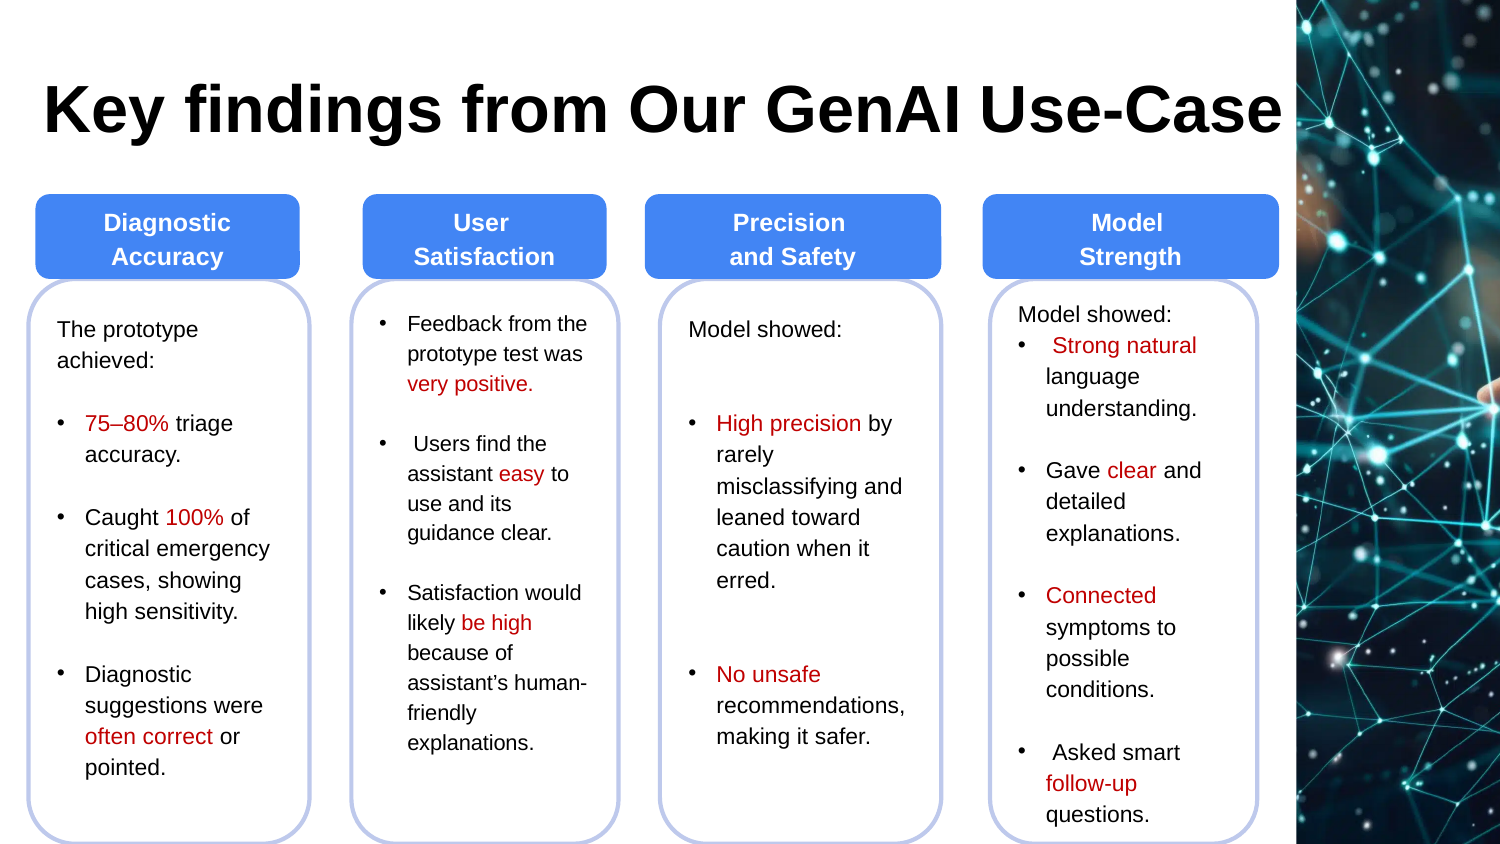

# Key findings from Our GenAI Use-Case
User
Satisfaction
Precision
and Safety
Model
Strength
Diagnostic Accuracy
Model showed:
 Strong natural language understanding.

Gave clear and detailed explanations.

Connected symptoms to possible conditions.

 Asked smart follow-up questions.
The prototype achieved:

75–80% triage accuracy.

Caught 100% of critical emergency cases, showing high sensitivity.

Diagnostic suggestions were often correct or pointed.

Feedback from the prototype test was very positive.

 Users find the assistant easy to use and its guidance clear.

Satisfaction would likely be high because of assistant’s human-friendly explanations.

Model showed:

High precision by rarely misclassifying and leaned toward caution when it erred.

No unsafe recommendations, making it safer.